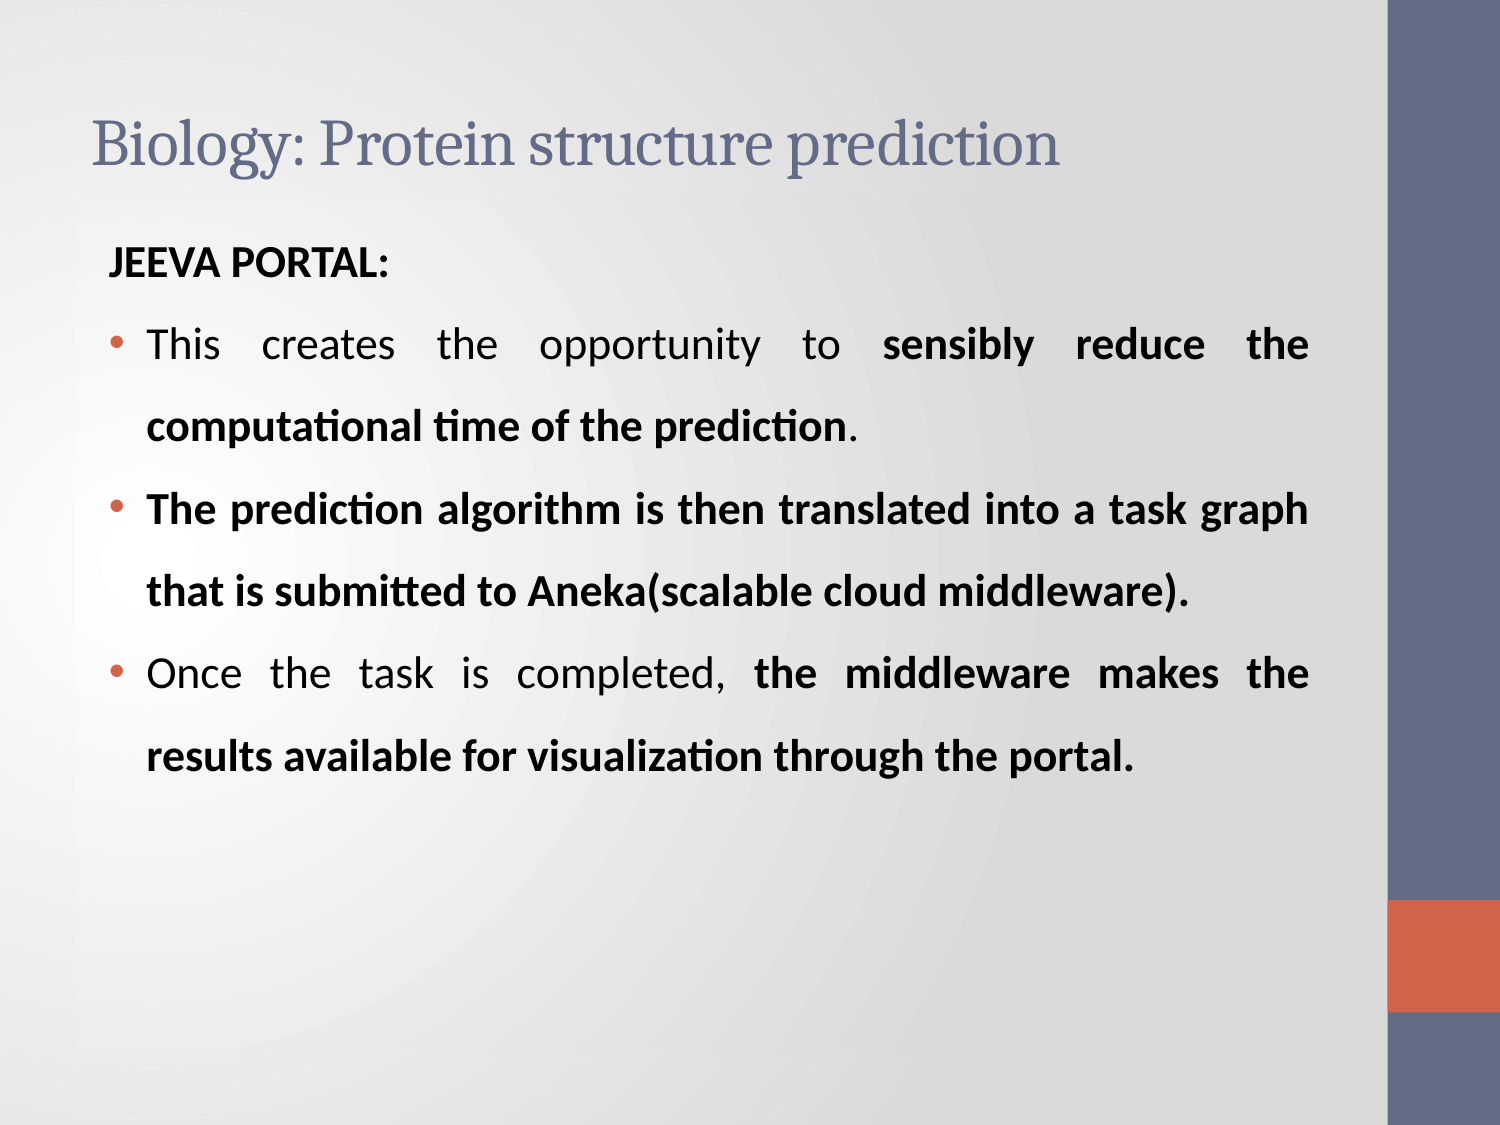

# Biology: Protein structure prediction
JEEVA PORTAL:
This creates the opportunity to sensibly reduce the computational time of the prediction.
The prediction algorithm is then translated into a task graph that is submitted to Aneka(scalable cloud middleware).
Once the task is completed, the middleware makes the results available for visualization through the portal.